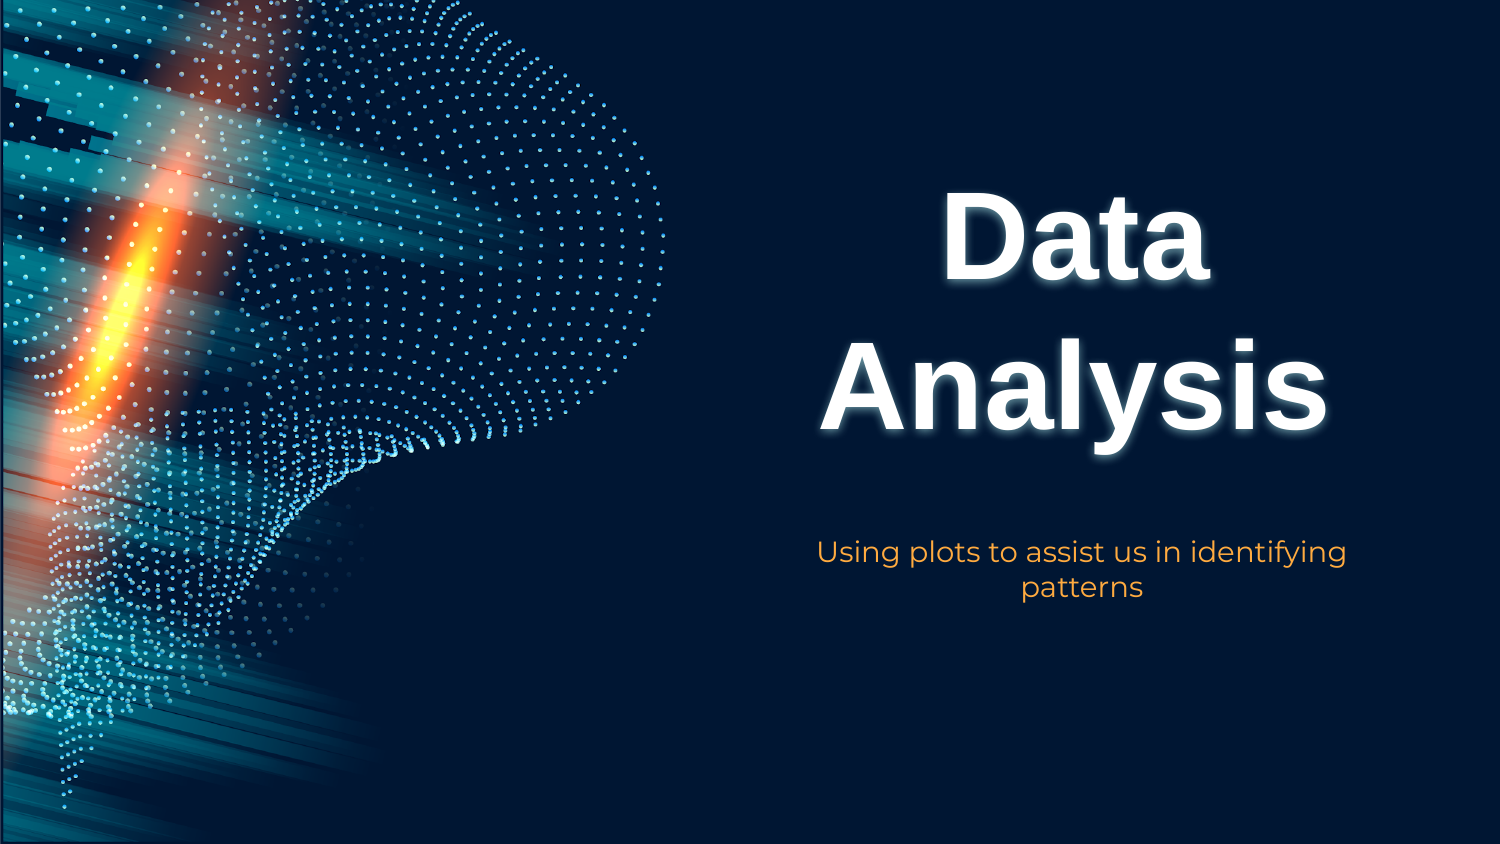

# Data Analysis
Using plots to assist us in identifying patterns